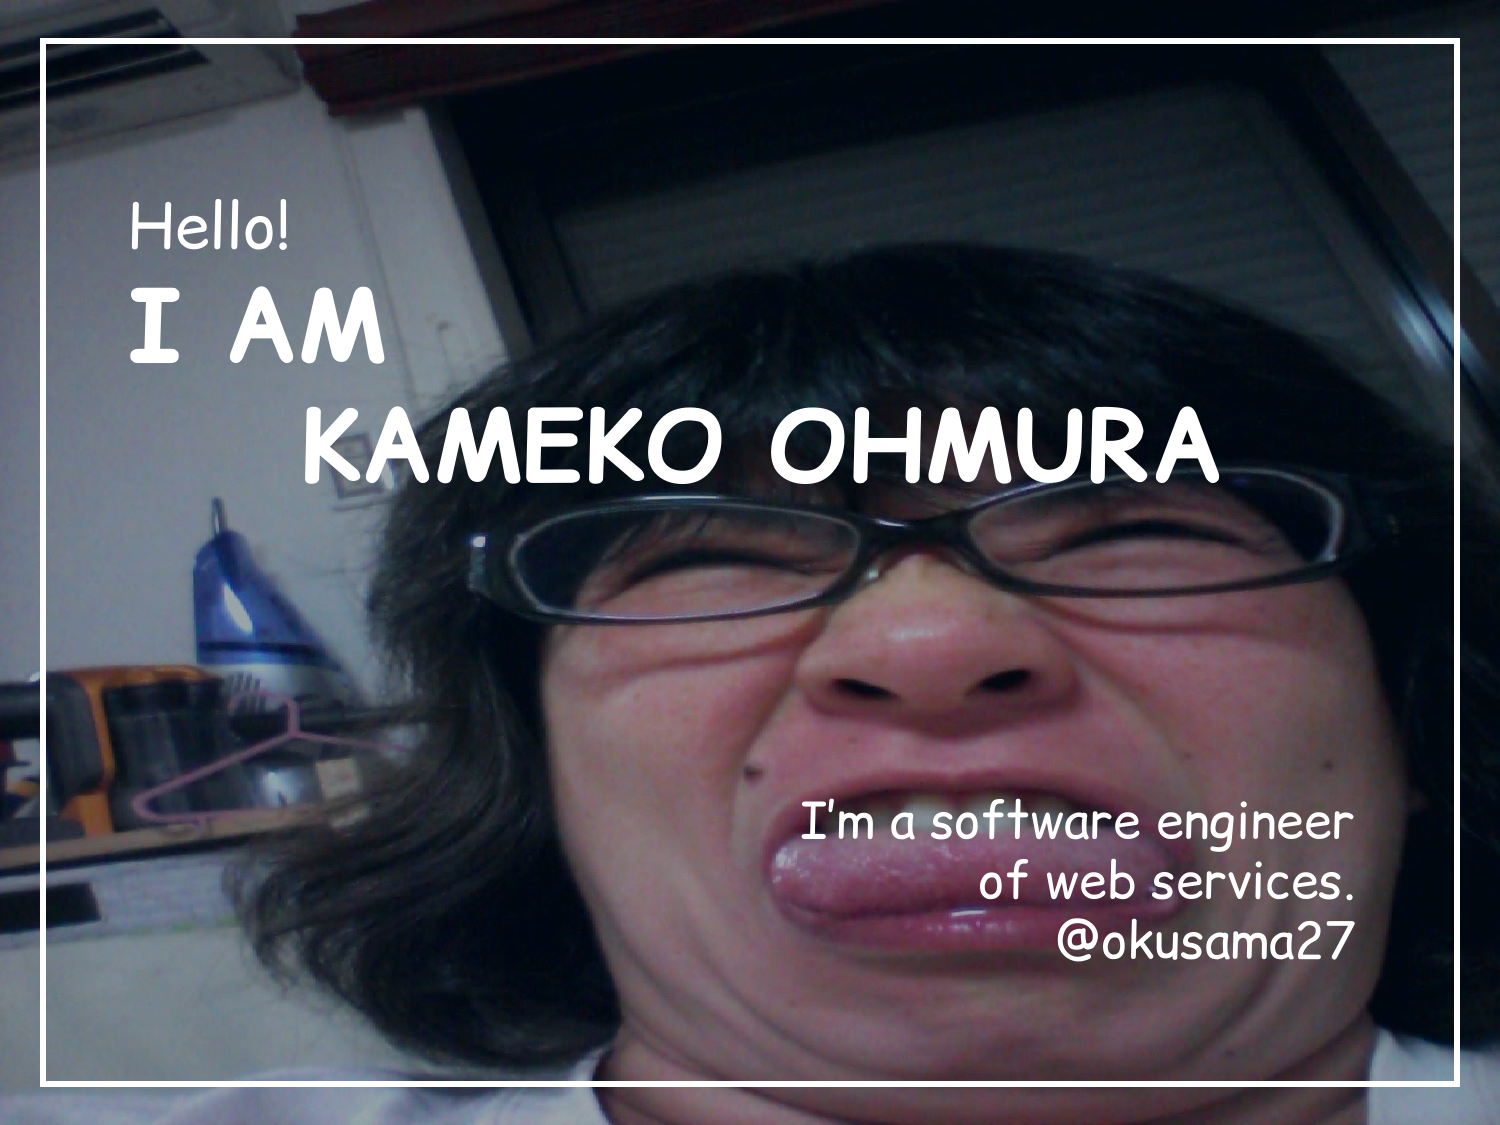

Hello!
I AM
    KAMEKO OHMURA
I’m a software engineer of web services.
@okusama27